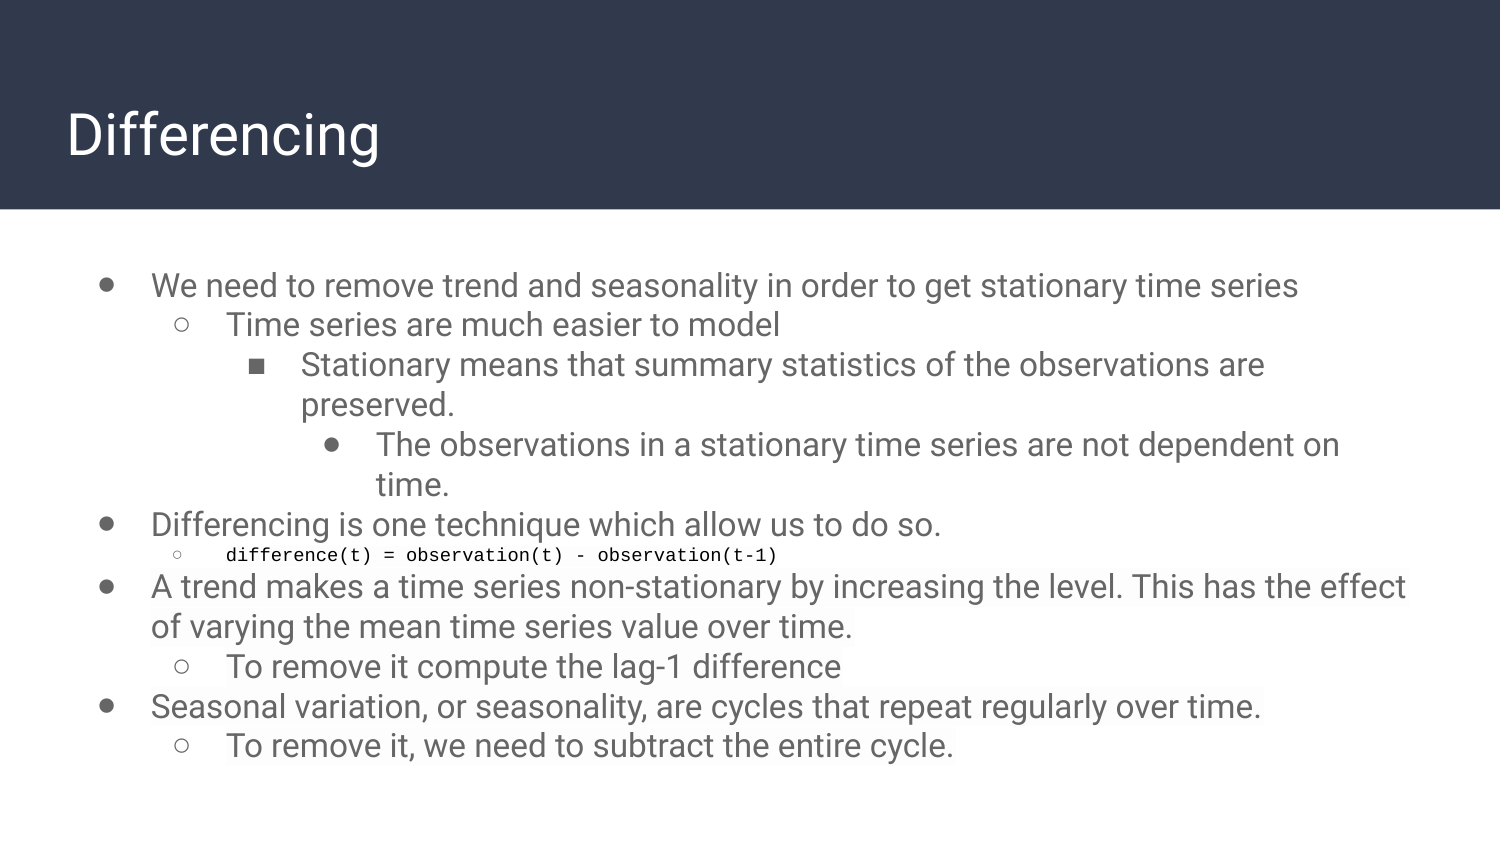

# Differencing
We need to remove trend and seasonality in order to get stationary time series
Time series are much easier to model
Stationary means that summary statistics of the observations are preserved.
The observations in a stationary time series are not dependent on time.
Differencing is one technique which allow us to do so.
difference(t) = observation(t) - observation(t-1)
A trend makes a time series non-stationary by increasing the level. This has the effect of varying the mean time series value over time.
To remove it compute the lag-1 difference
Seasonal variation, or seasonality, are cycles that repeat regularly over time.
To remove it, we need to subtract the entire cycle.